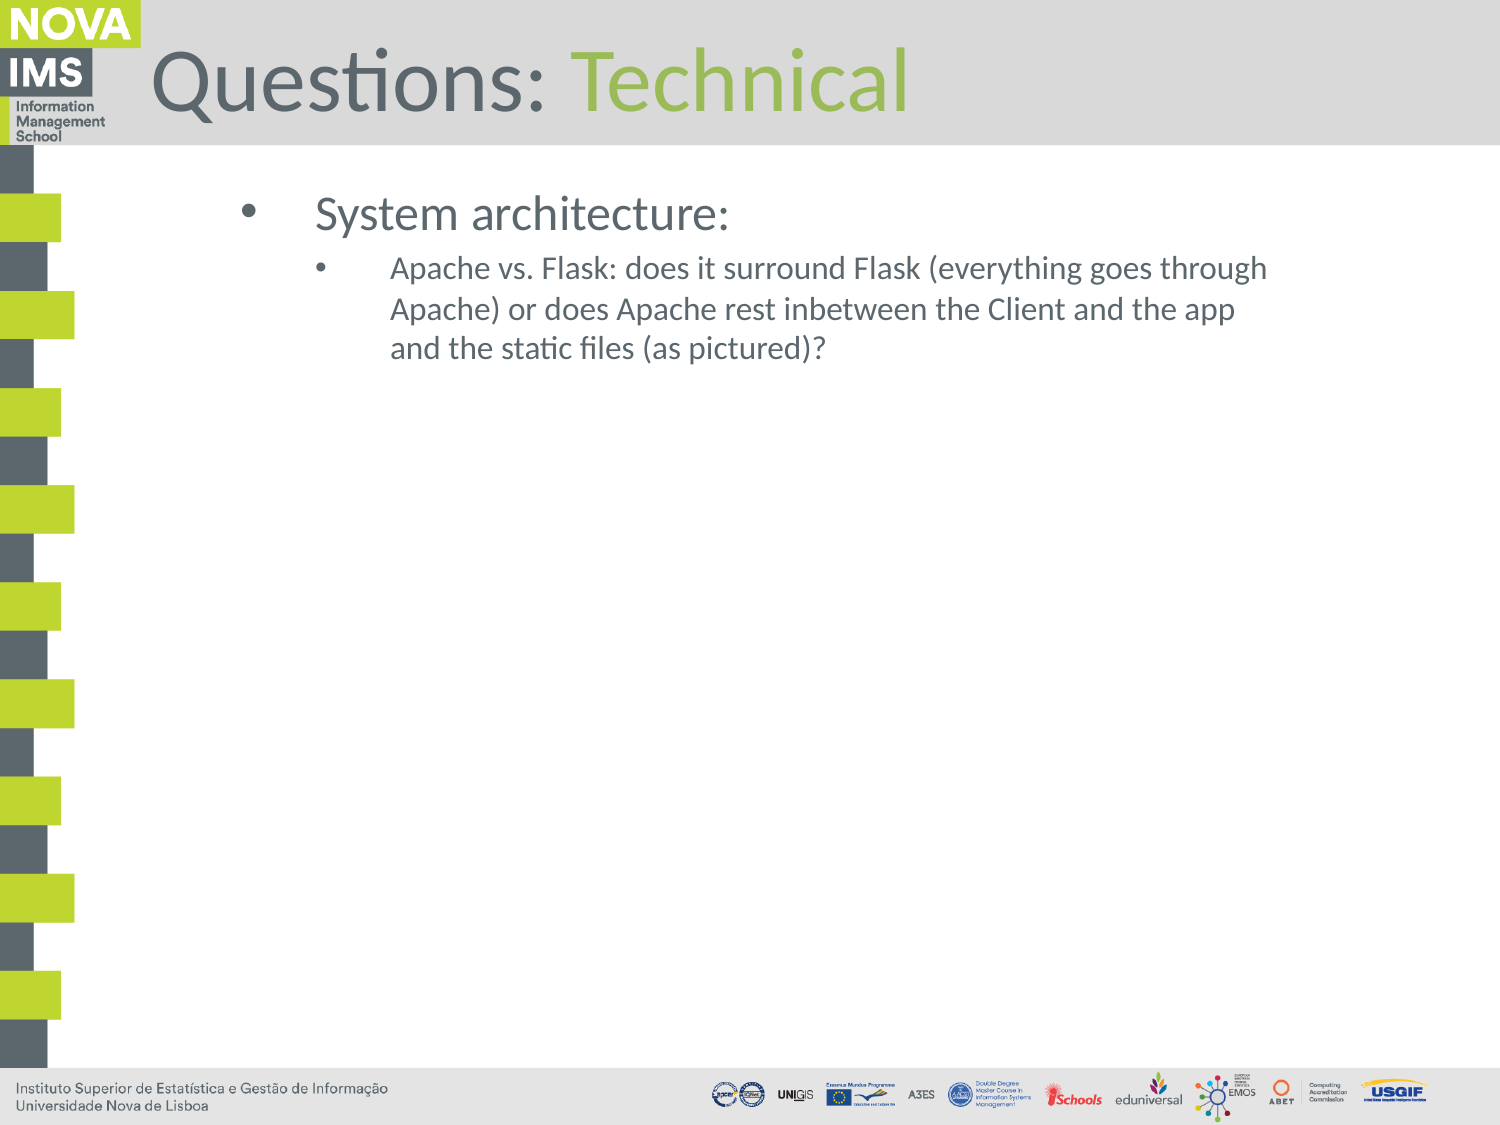

# Questions: Technical
System architecture:
Apache vs. Flask: does it surround Flask (everything goes through Apache) or does Apache rest inbetween the Client and the app and the static files (as pictured)?